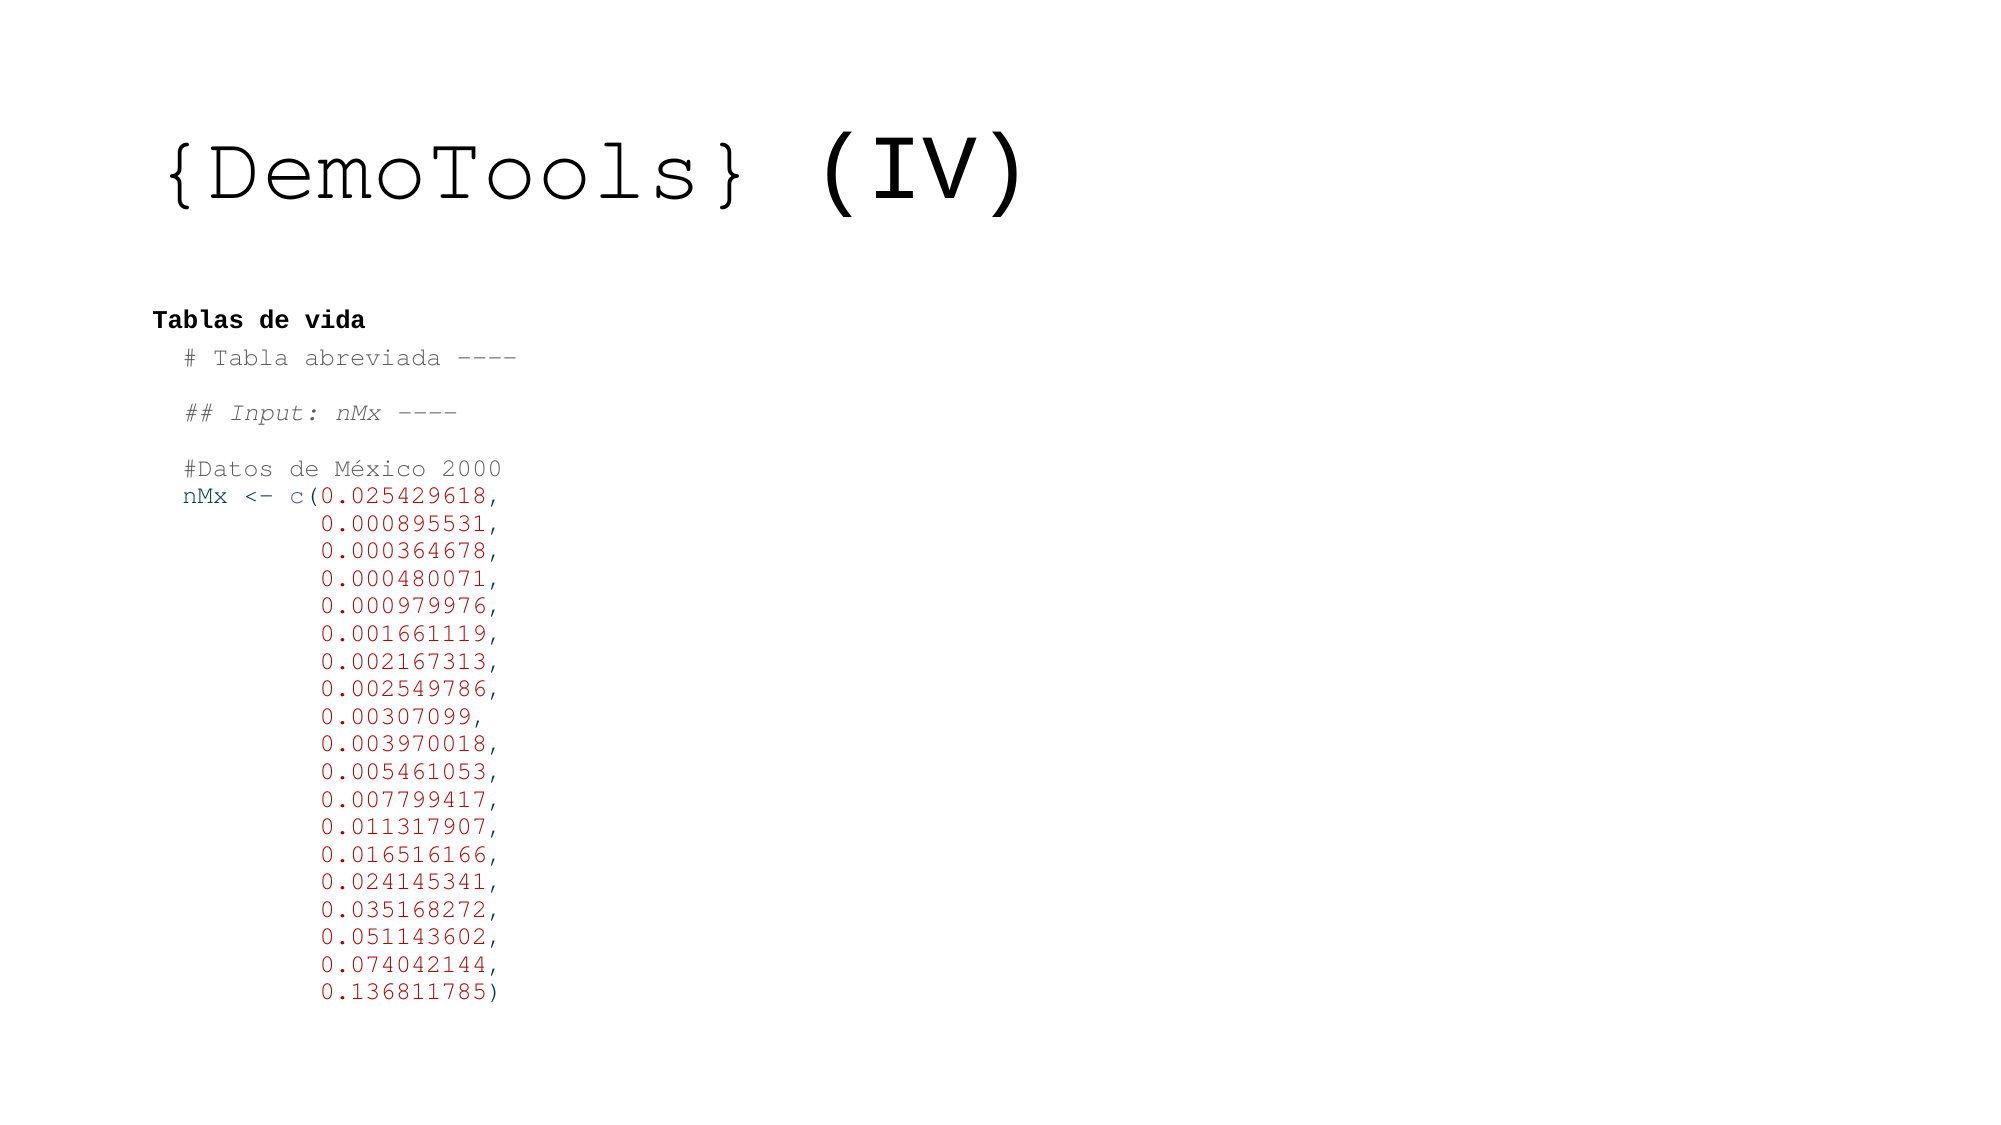

# {DemoTools} (IV)
Tablas de vida
# Tabla abreviada ---- ## Input: nMx ---- #Datos de México 2000 nMx <- c(0.025429618, 0.000895531, 0.000364678, 0.000480071, 0.000979976, 0.001661119, 0.002167313, 0.002549786, 0.00307099, 0.003970018, 0.005461053, 0.007799417, 0.011317907, 0.016516166, 0.024145341, 0.035168272, 0.051143602, 0.074042144, 0.136811785)